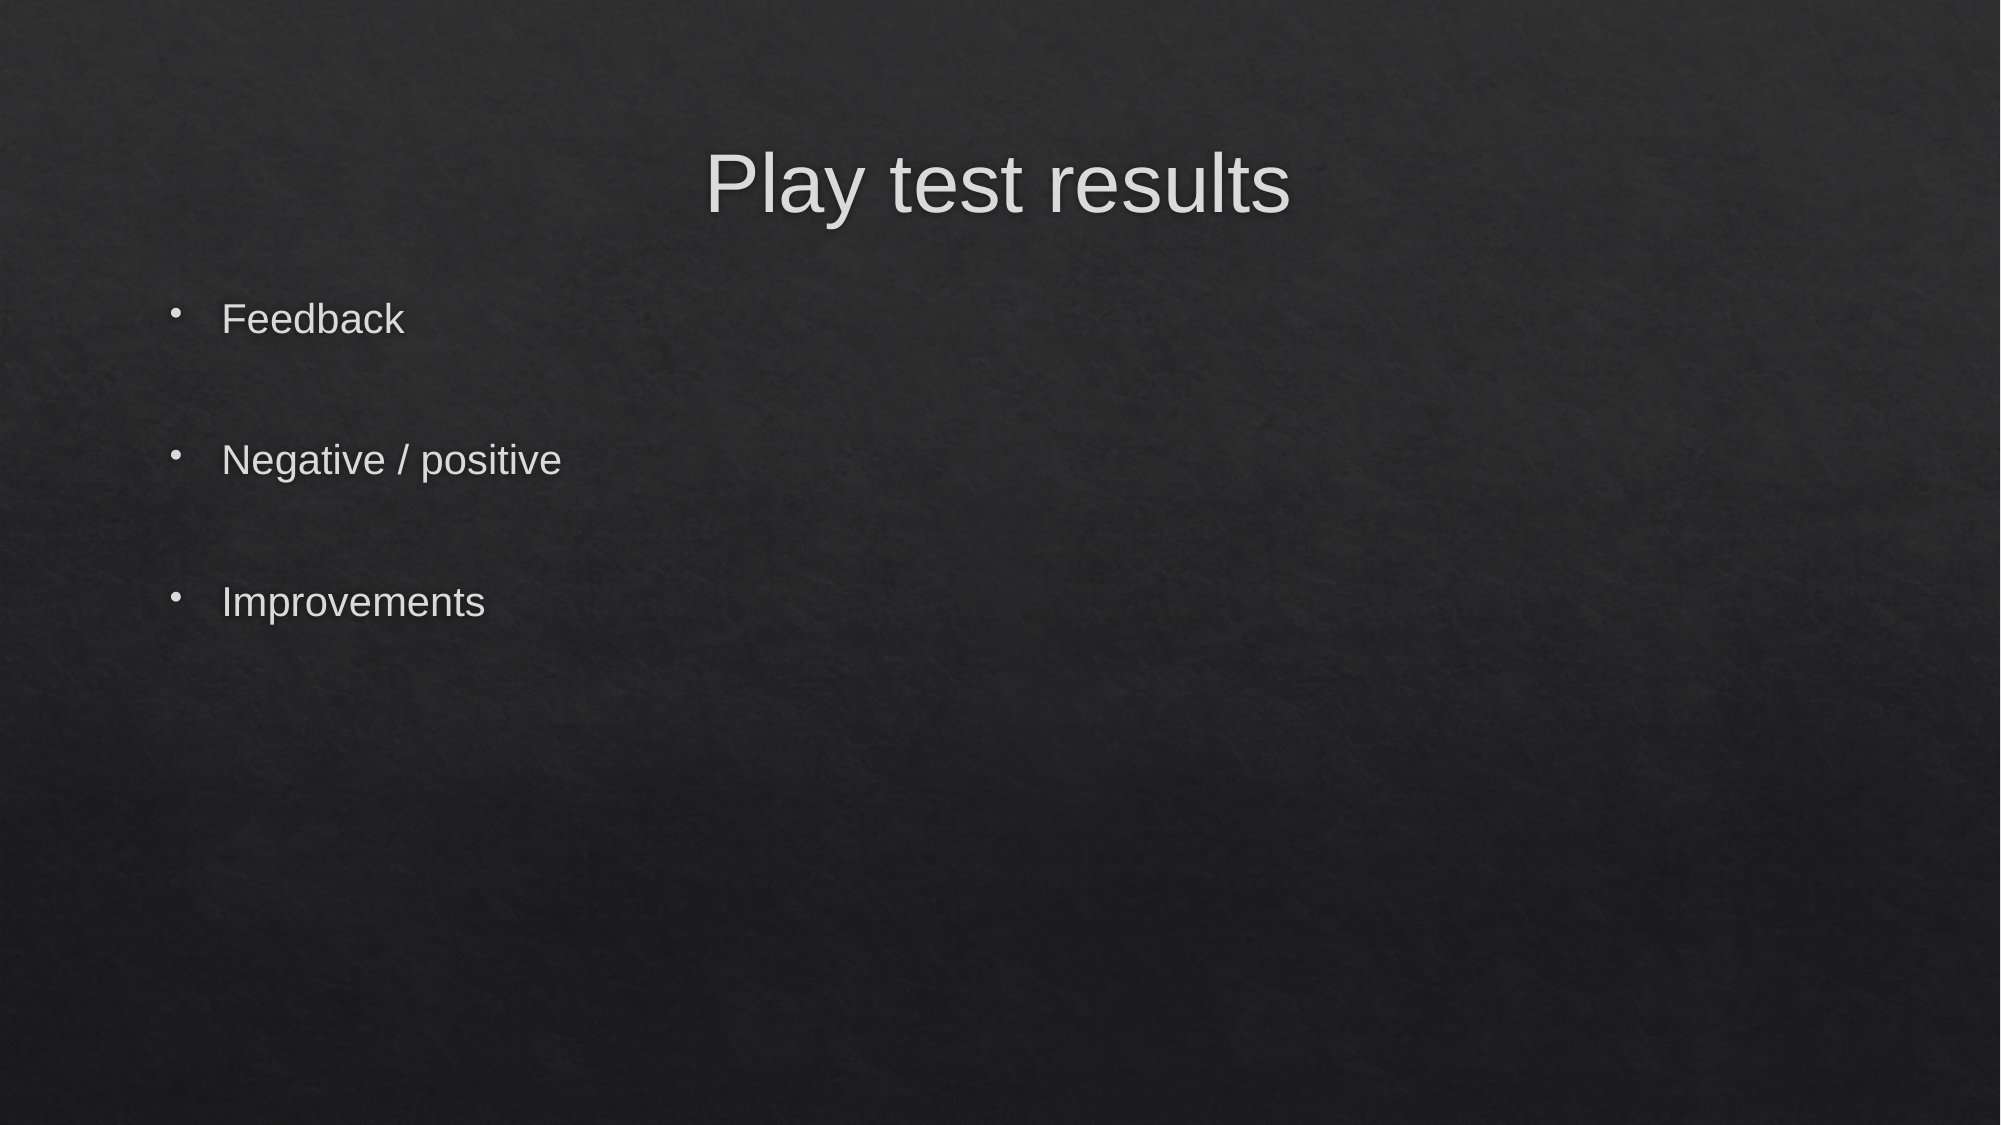

# Play test results
Feedback

Negative / positive

Improvements